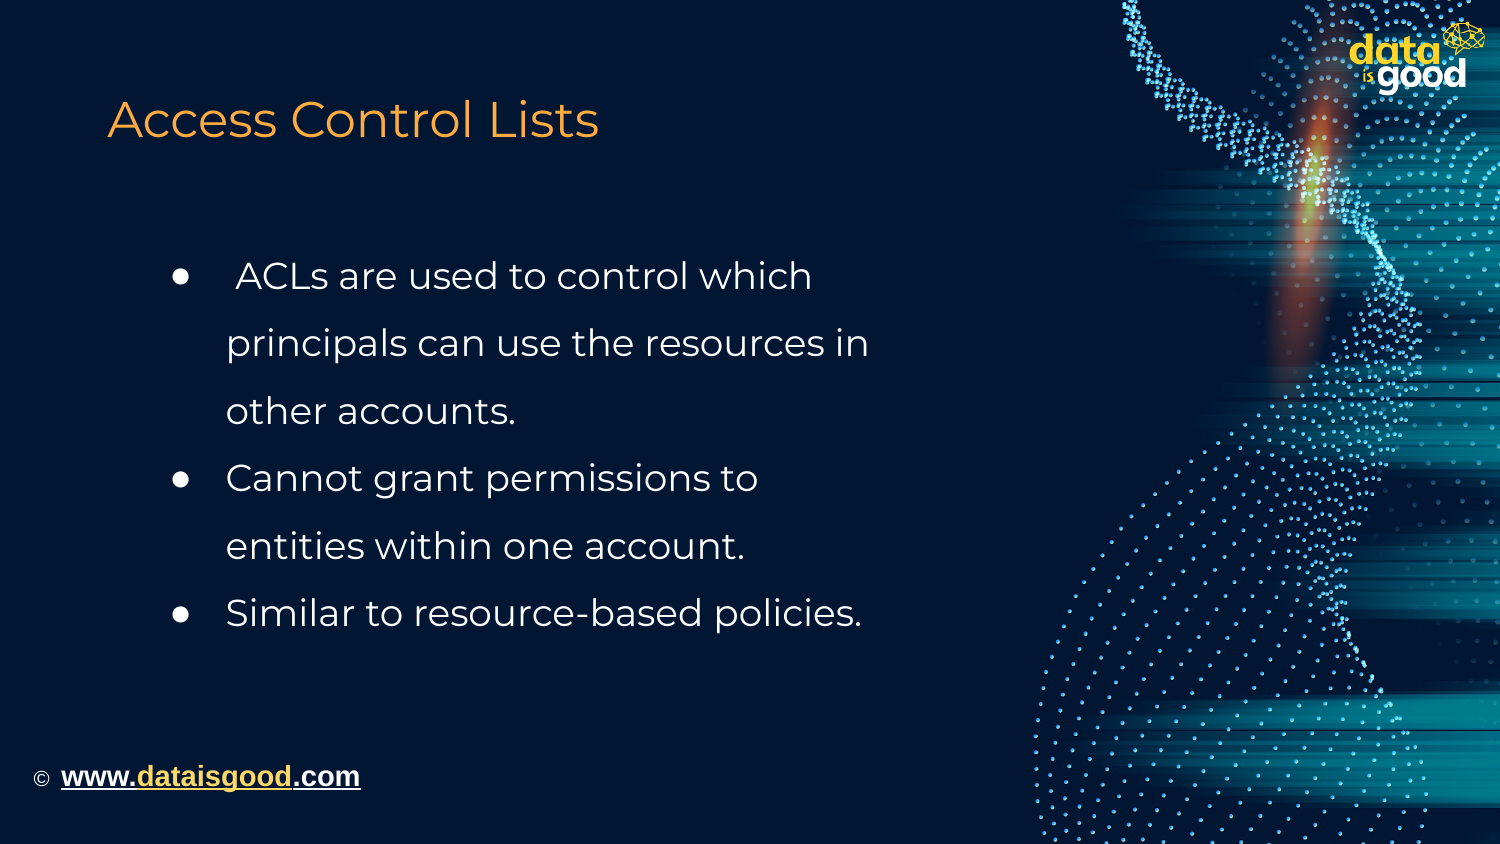

Access Control Lists
 ACLs are used to control which principals can use the resources in other accounts.
Cannot grant permissions to entities within one account.
Similar to resource-based policies.